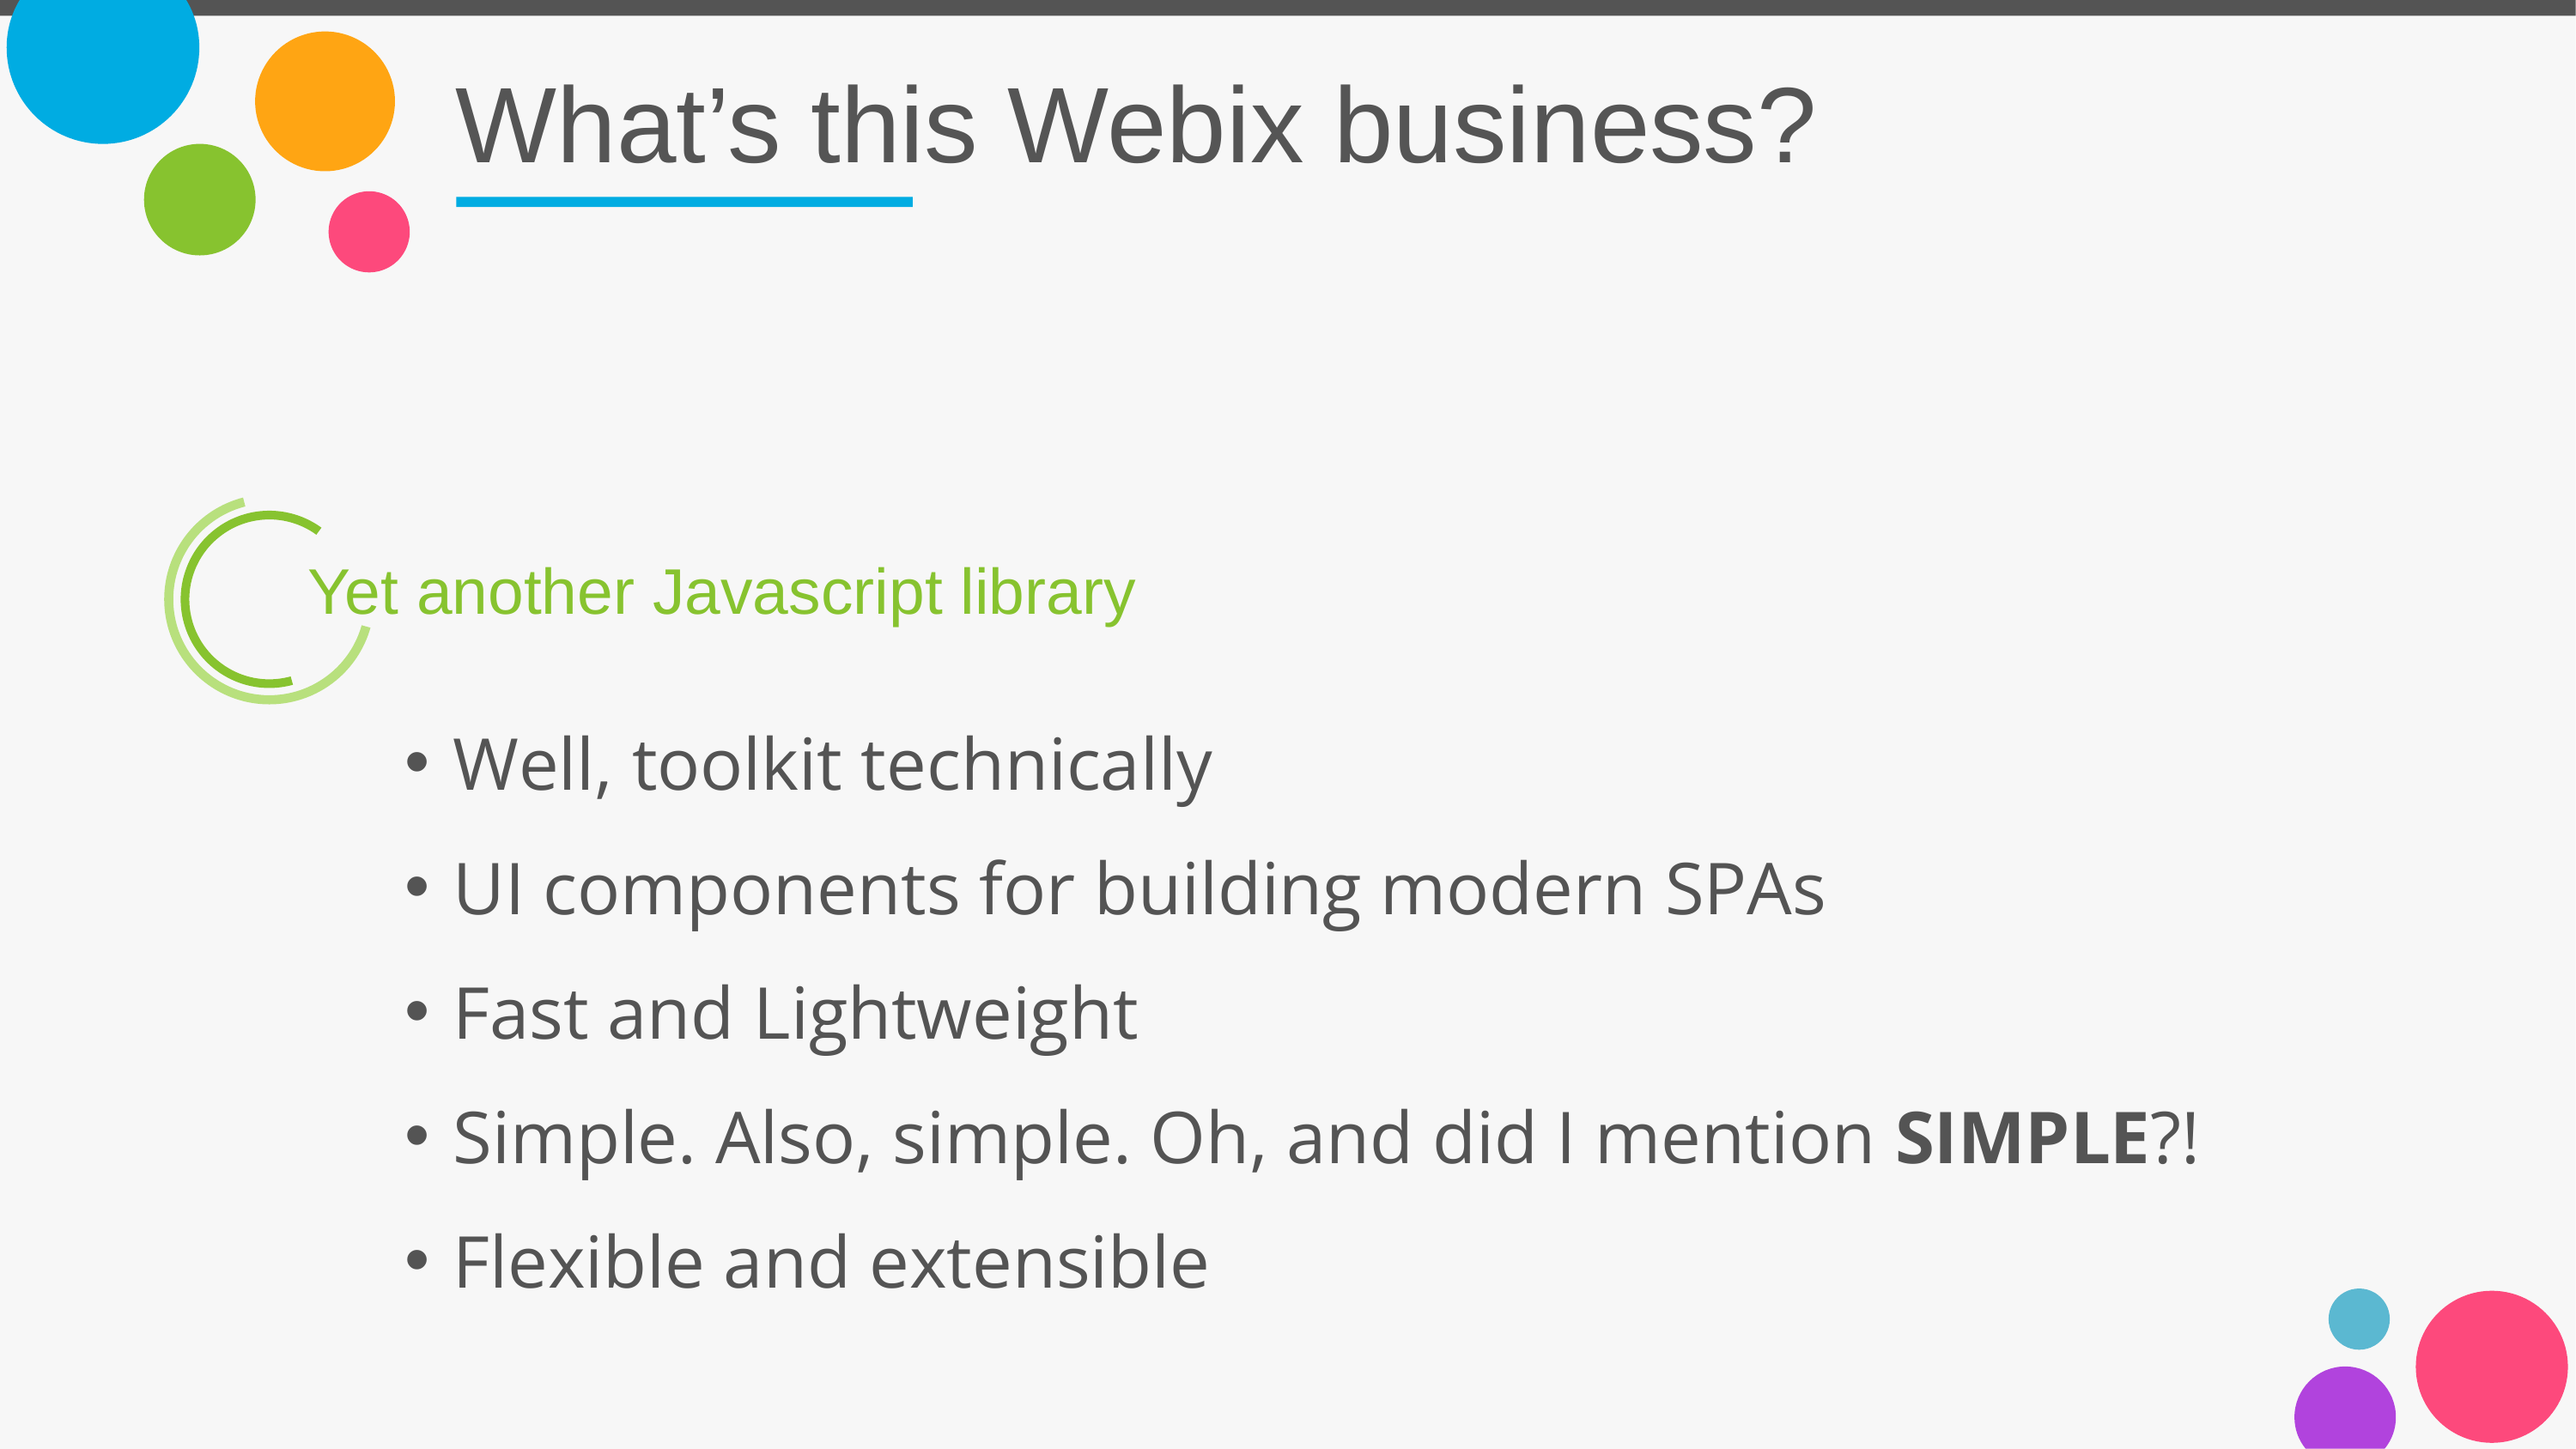

# What’s this Webix business?
Yet another Javascript library
Well, toolkit technically
UI components for building modern SPAs
Fast and Lightweight
Simple. Also, simple. Oh, and did I mention SIMPLE?!
Flexible and extensible